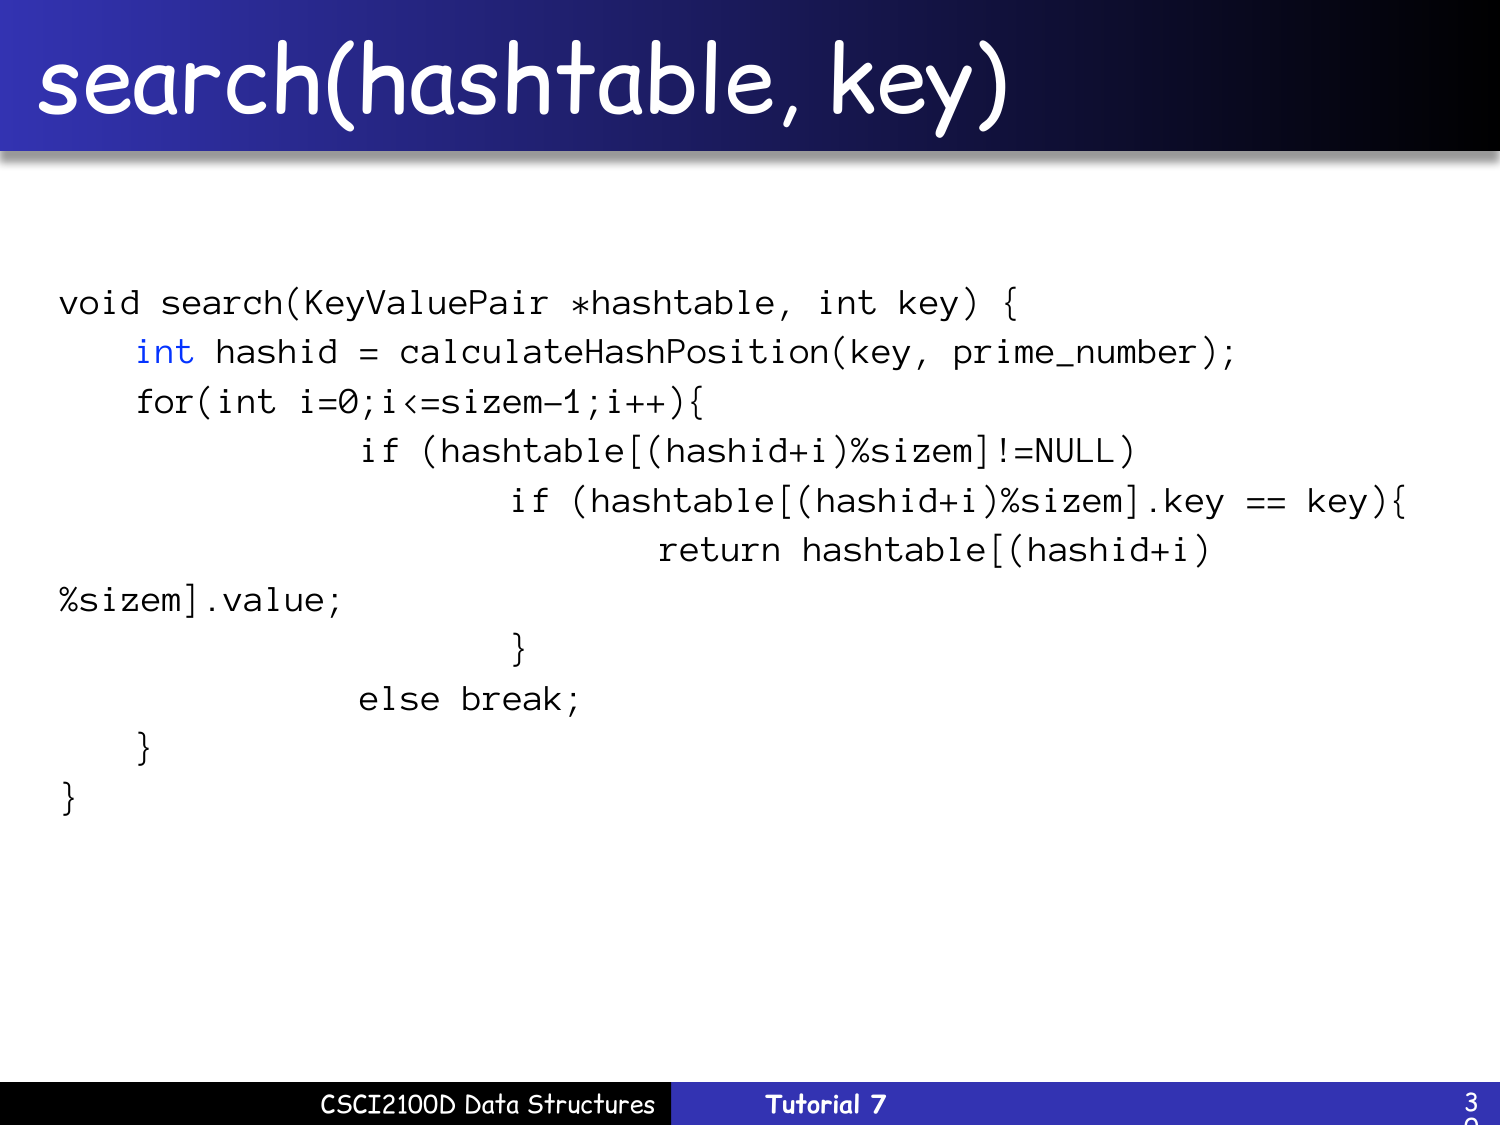

# search(hashtable, key)

void search(KeyValuePair *hashtable, int key) {
int hashid = calculateHashPosition(key, prime_number);
for(int i=0;i<=sizem-1;i++){
		if (hashtable[(hashid+i)%sizem]!=NULL)
			if (hashtable[(hashid+i)%sizem].key == key){
				return hashtable[(hashid+i)%sizem].value;
			}
		else break;
}
}
30
Tutorial 7